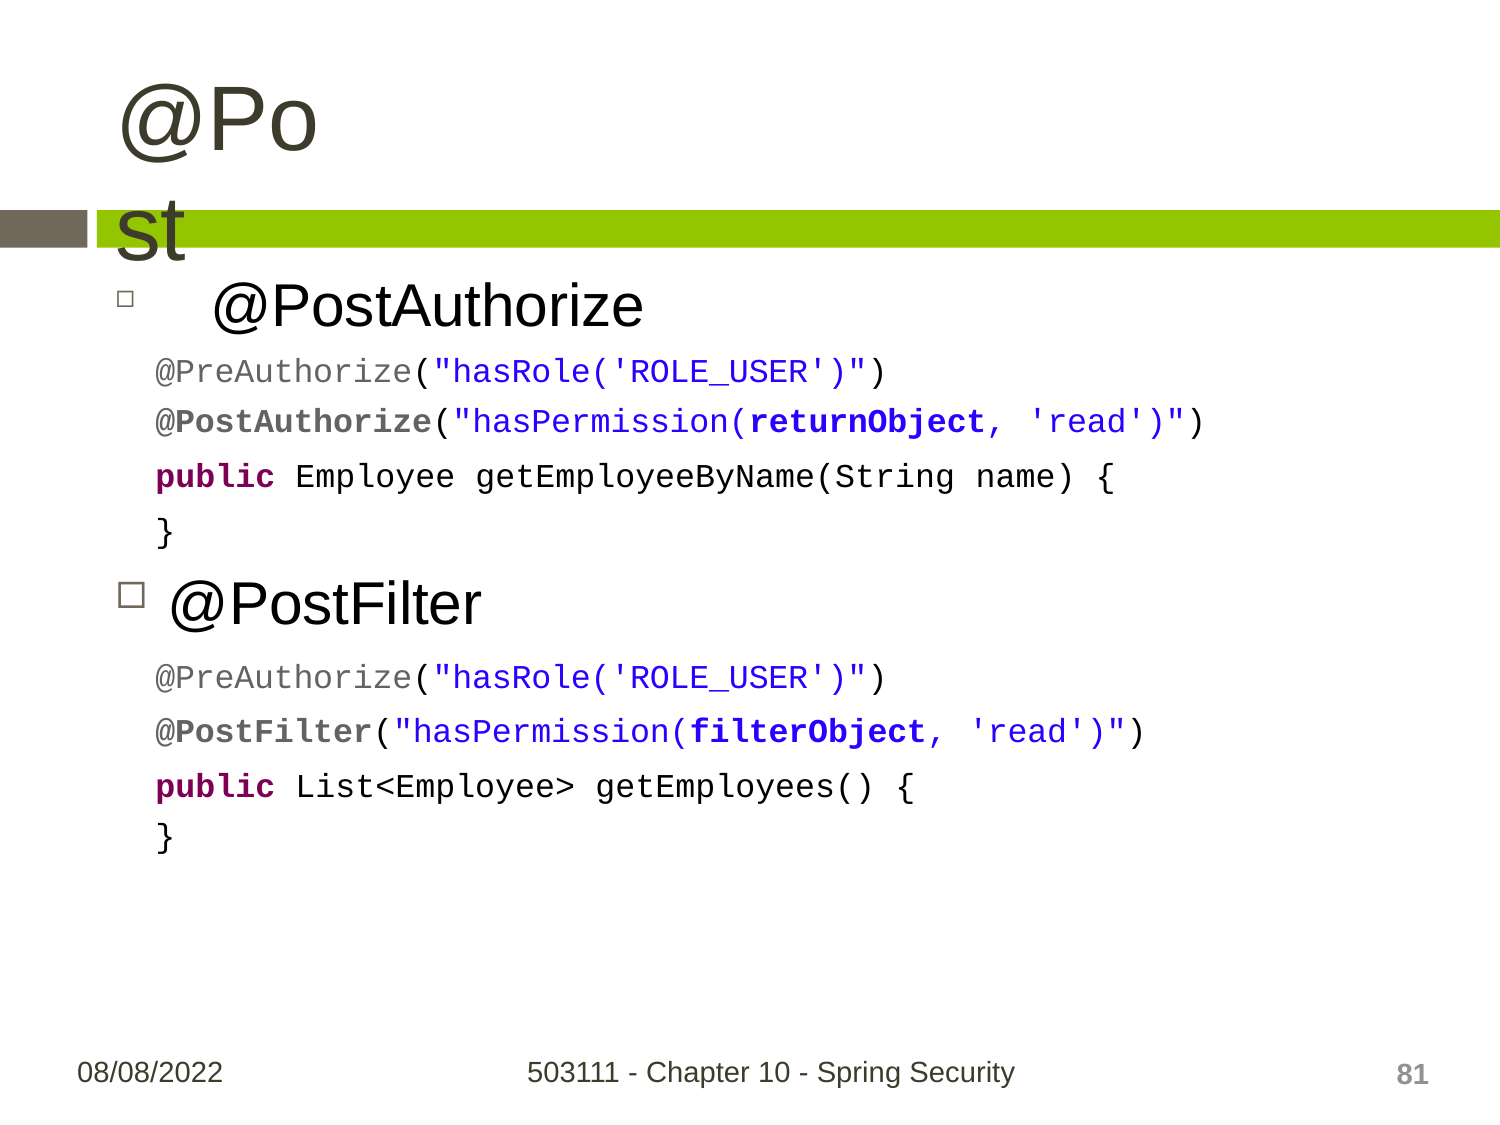

# @Post
	@PostAuthorize @PreAuthorize("hasRole('ROLE_USER')") @PostAuthorize("hasPermission(returnObject, 'read')")
public Employee getEmployeeByName(String name) {
}
@PostFilter
@PreAuthorize("hasRole('ROLE_USER')") @PostFilter("hasPermission(filterObject, 'read')") public List<Employee> getEmployees() {
}
81
08/08/2022
503111 - Chapter 10 - Spring Security